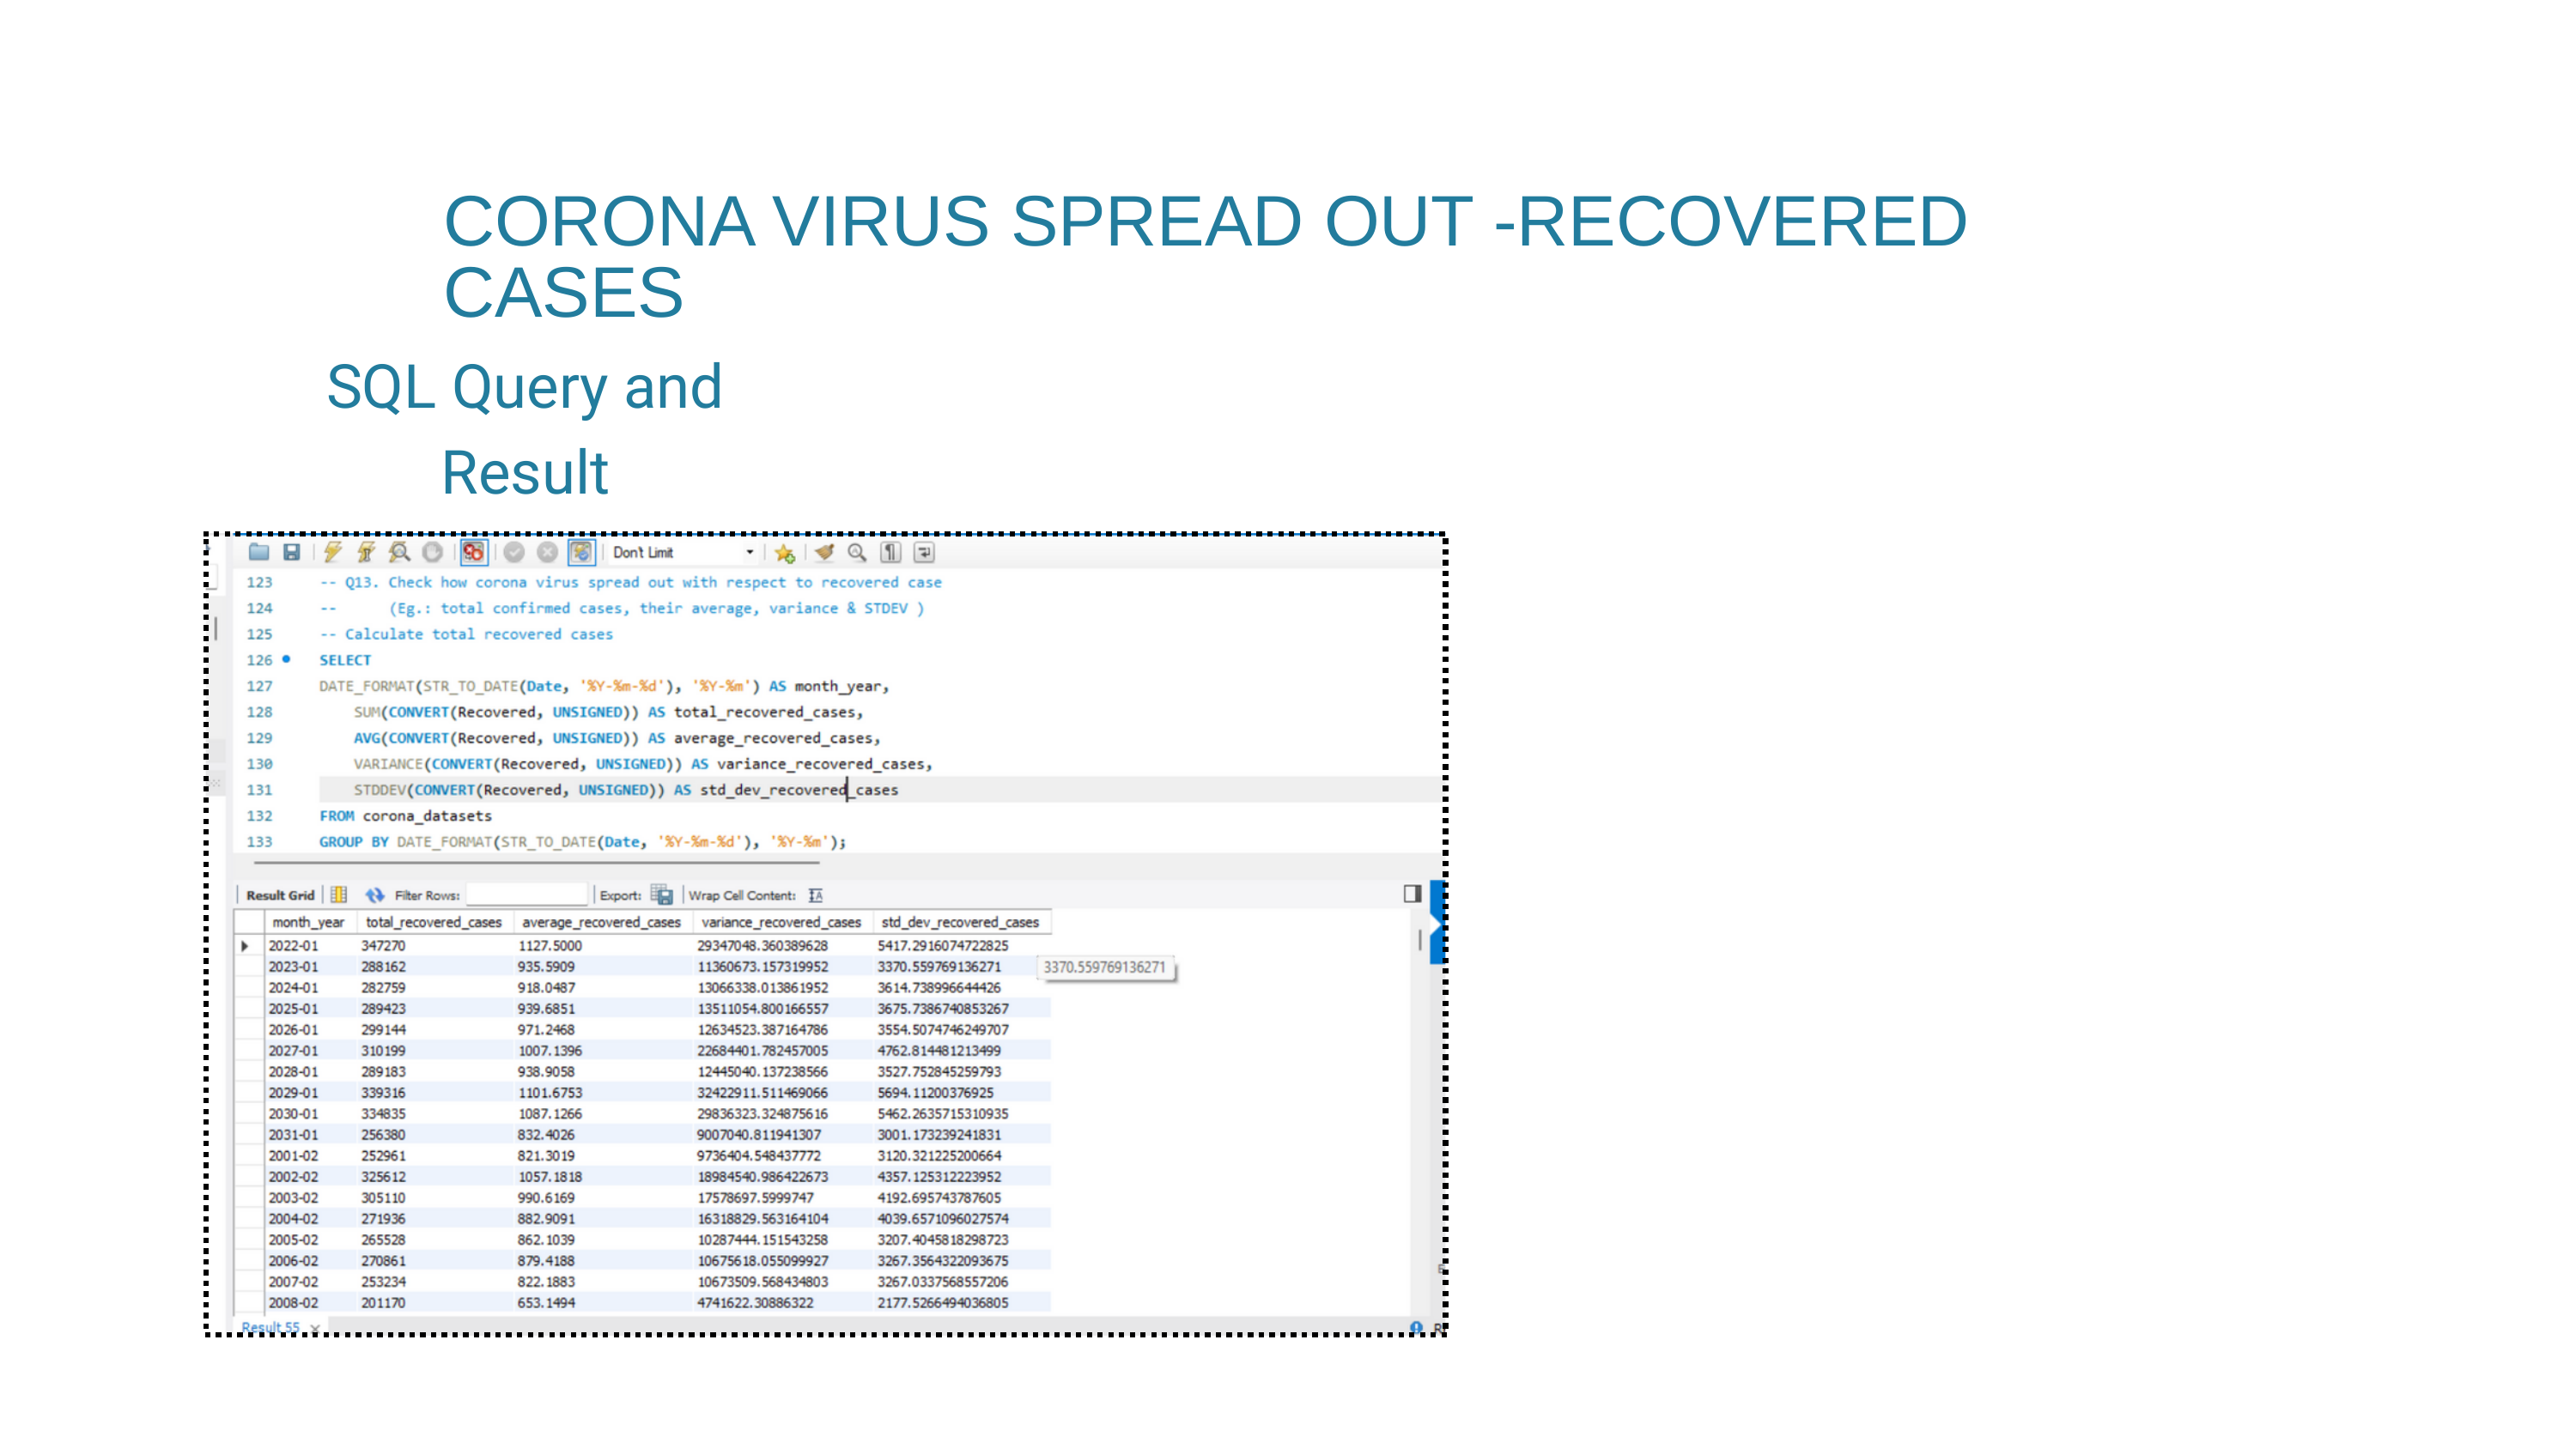

CORONA VIRUS SPREAD OUT -RECOVERED CASES
SQL Query and Result